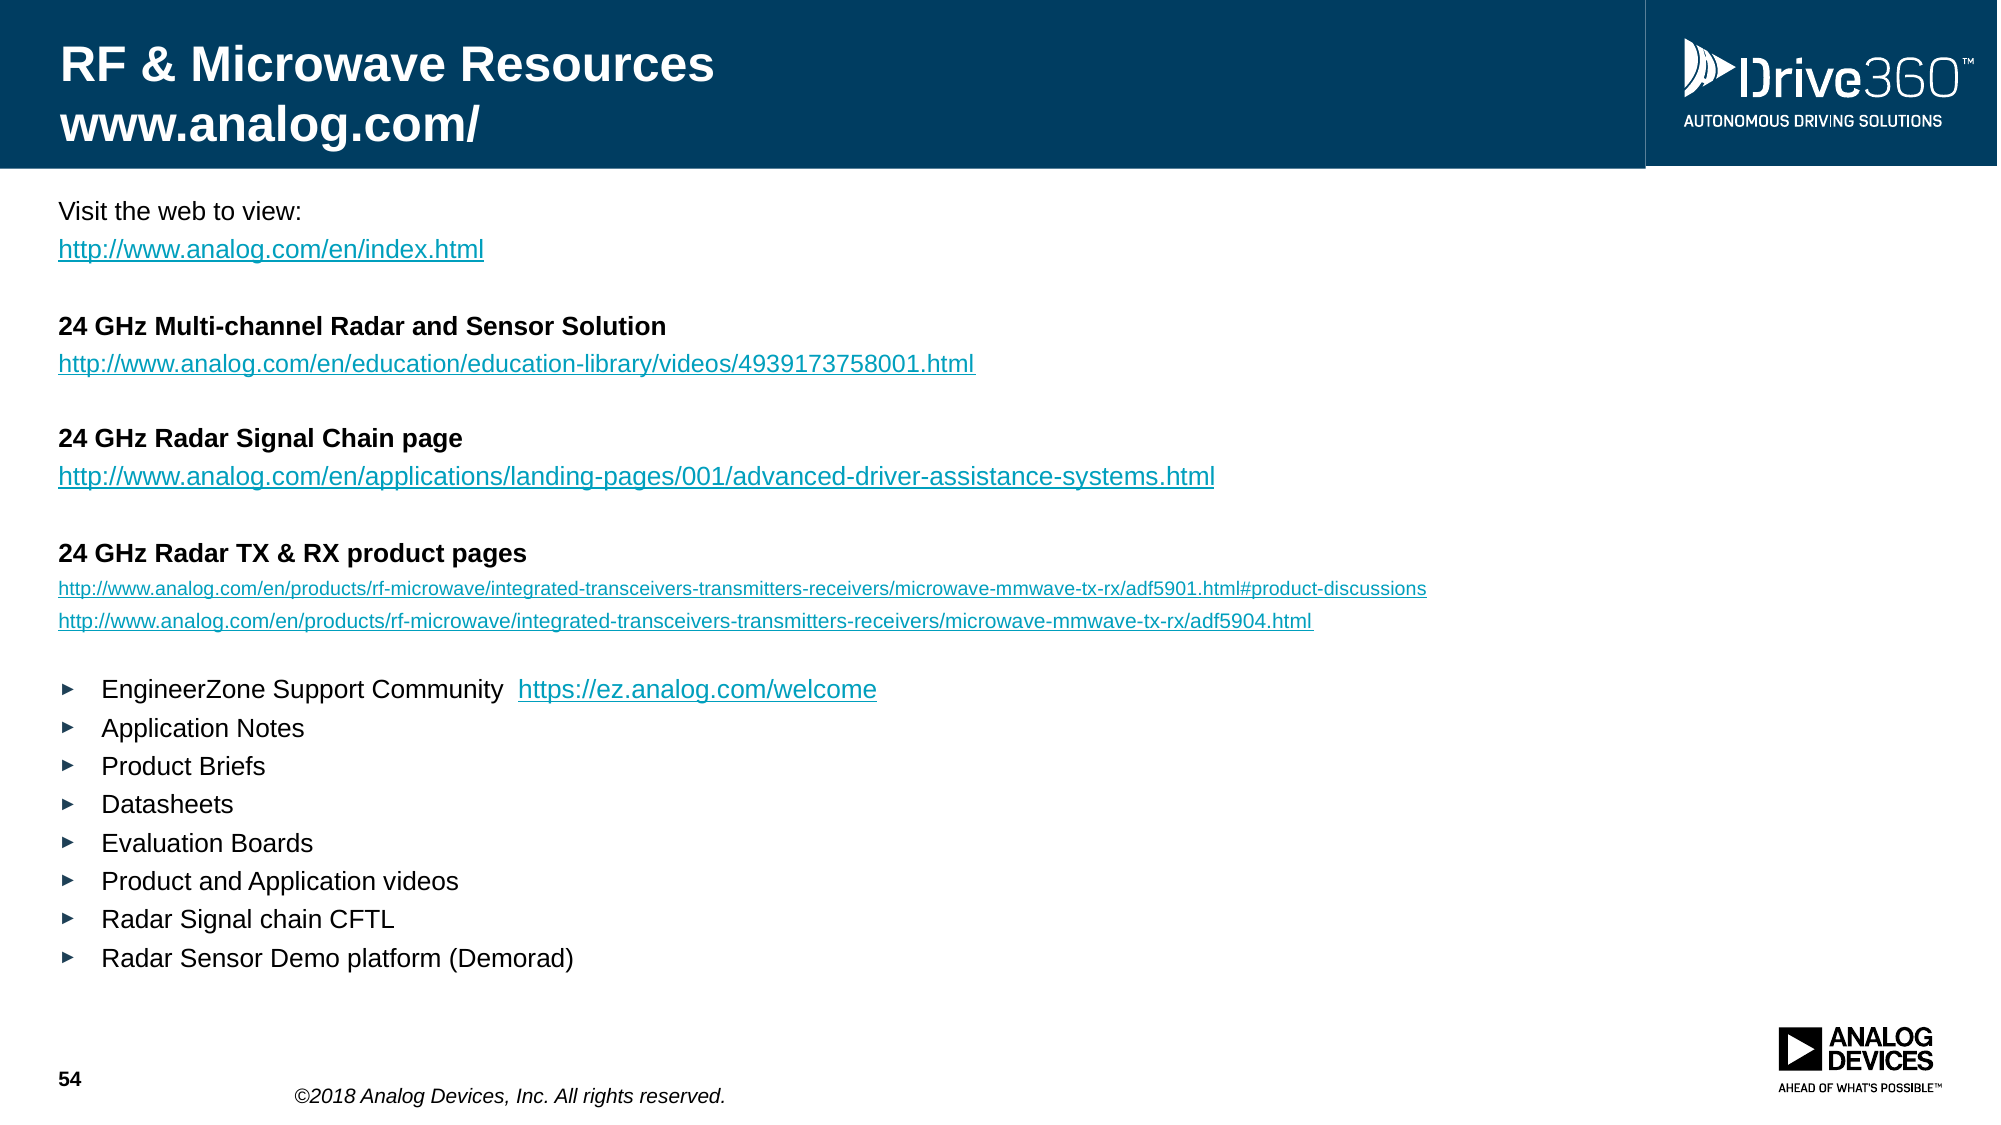

# RF & Microwave Resources www.analog.com/
Visit the web to view:
http://www.analog.com/en/index.html

24 GHz Multi-channel Radar and Sensor Solution
http://www.analog.com/en/education/education-library/videos/4939173758001.html

24 GHz Radar Signal Chain page
http://www.analog.com/en/applications/landing-pages/001/advanced-driver-assistance-systems.html

24 GHz Radar TX & RX product pages
http://www.analog.com/en/products/rf-microwave/integrated-transceivers-transmitters-receivers/microwave-mmwave-tx-rx/adf5901.html#product-discussions
http://www.analog.com/en/products/rf-microwave/integrated-transceivers-transmitters-receivers/microwave-mmwave-tx-rx/adf5904.html

EngineerZone Support Community  https://ez.analog.com/welcome
Application Notes
Product Briefs
Datasheets
Evaluation Boards
Product and Application videos
Radar Signal chain CFTL
Radar Sensor Demo platform (Demorad)

54
©2018 Analog Devices, Inc. All rights reserved.